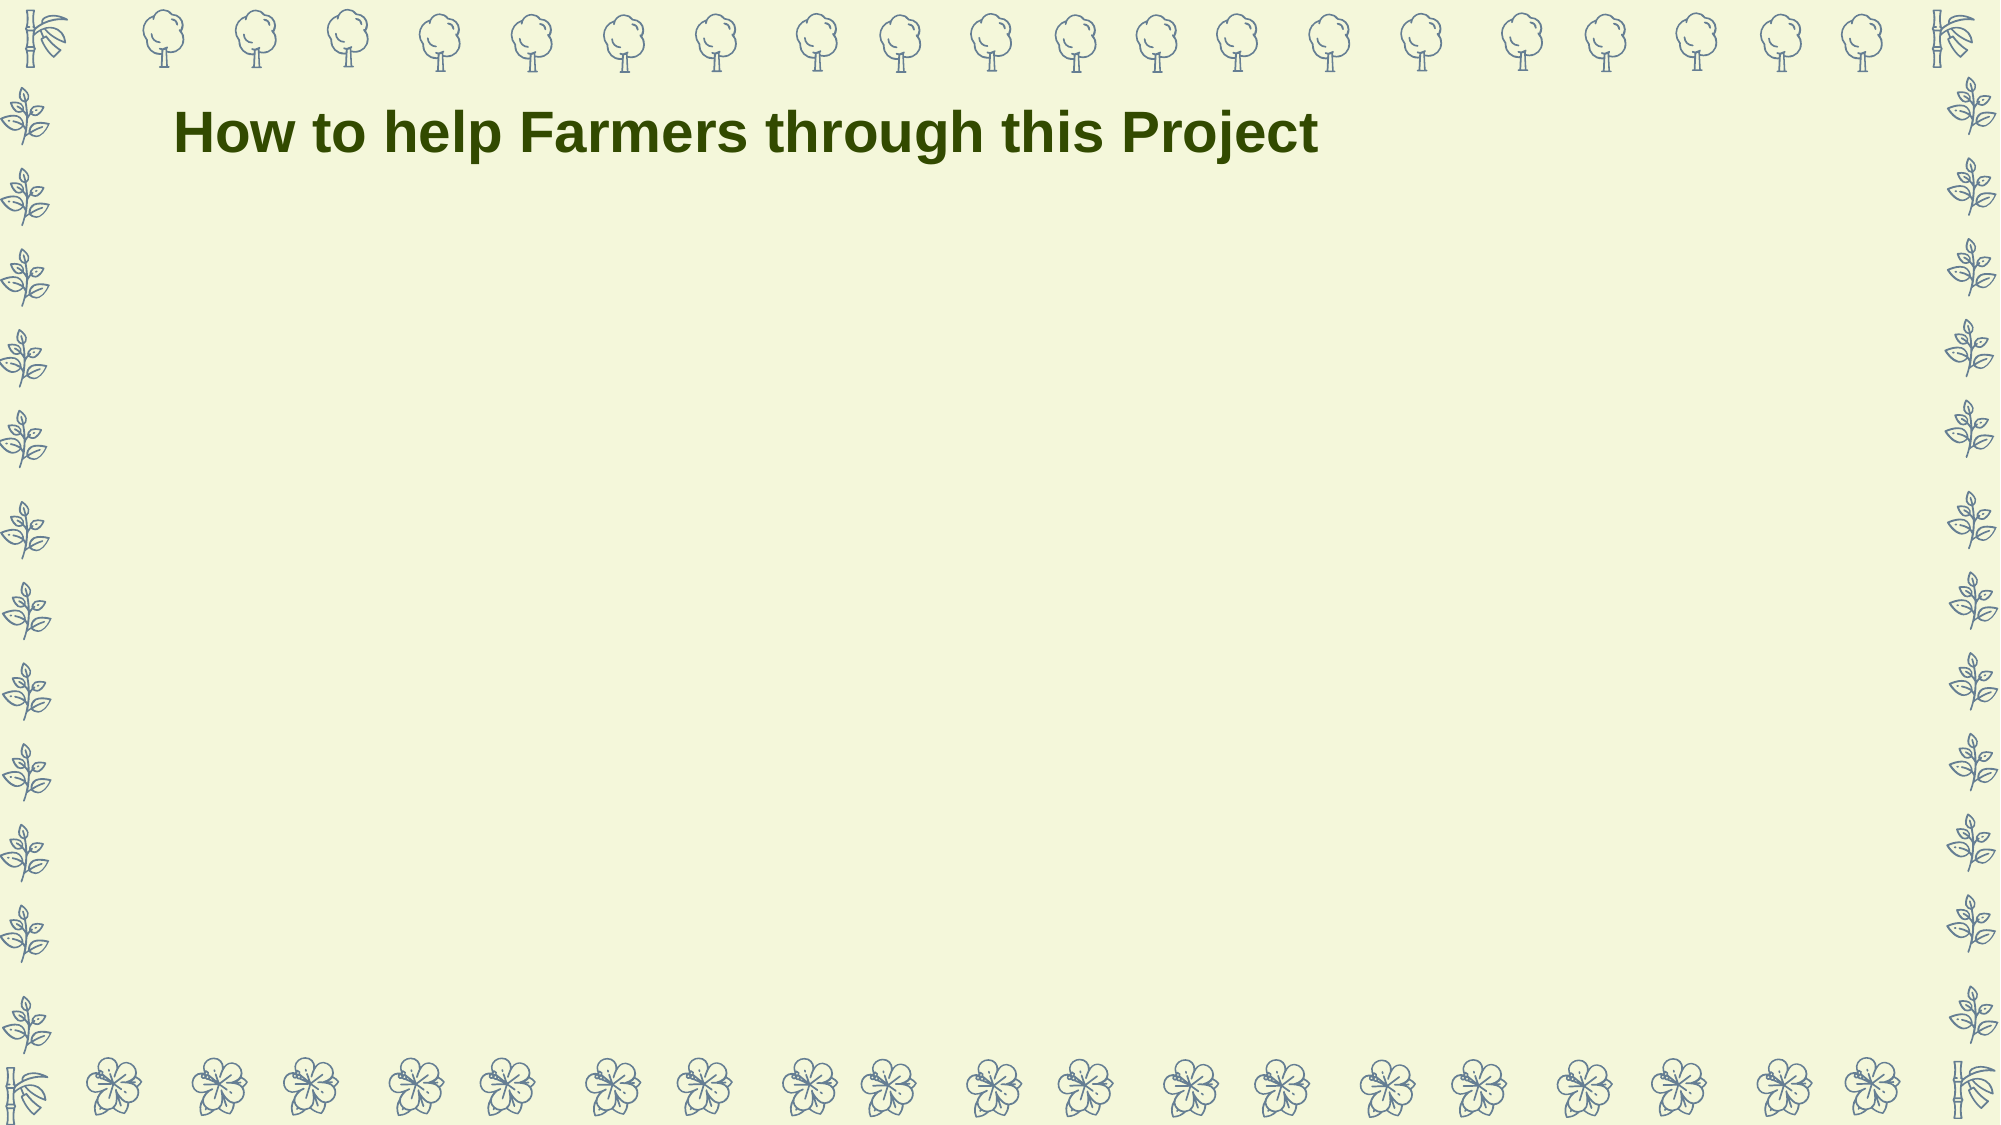

# How to help Farmers through this Project